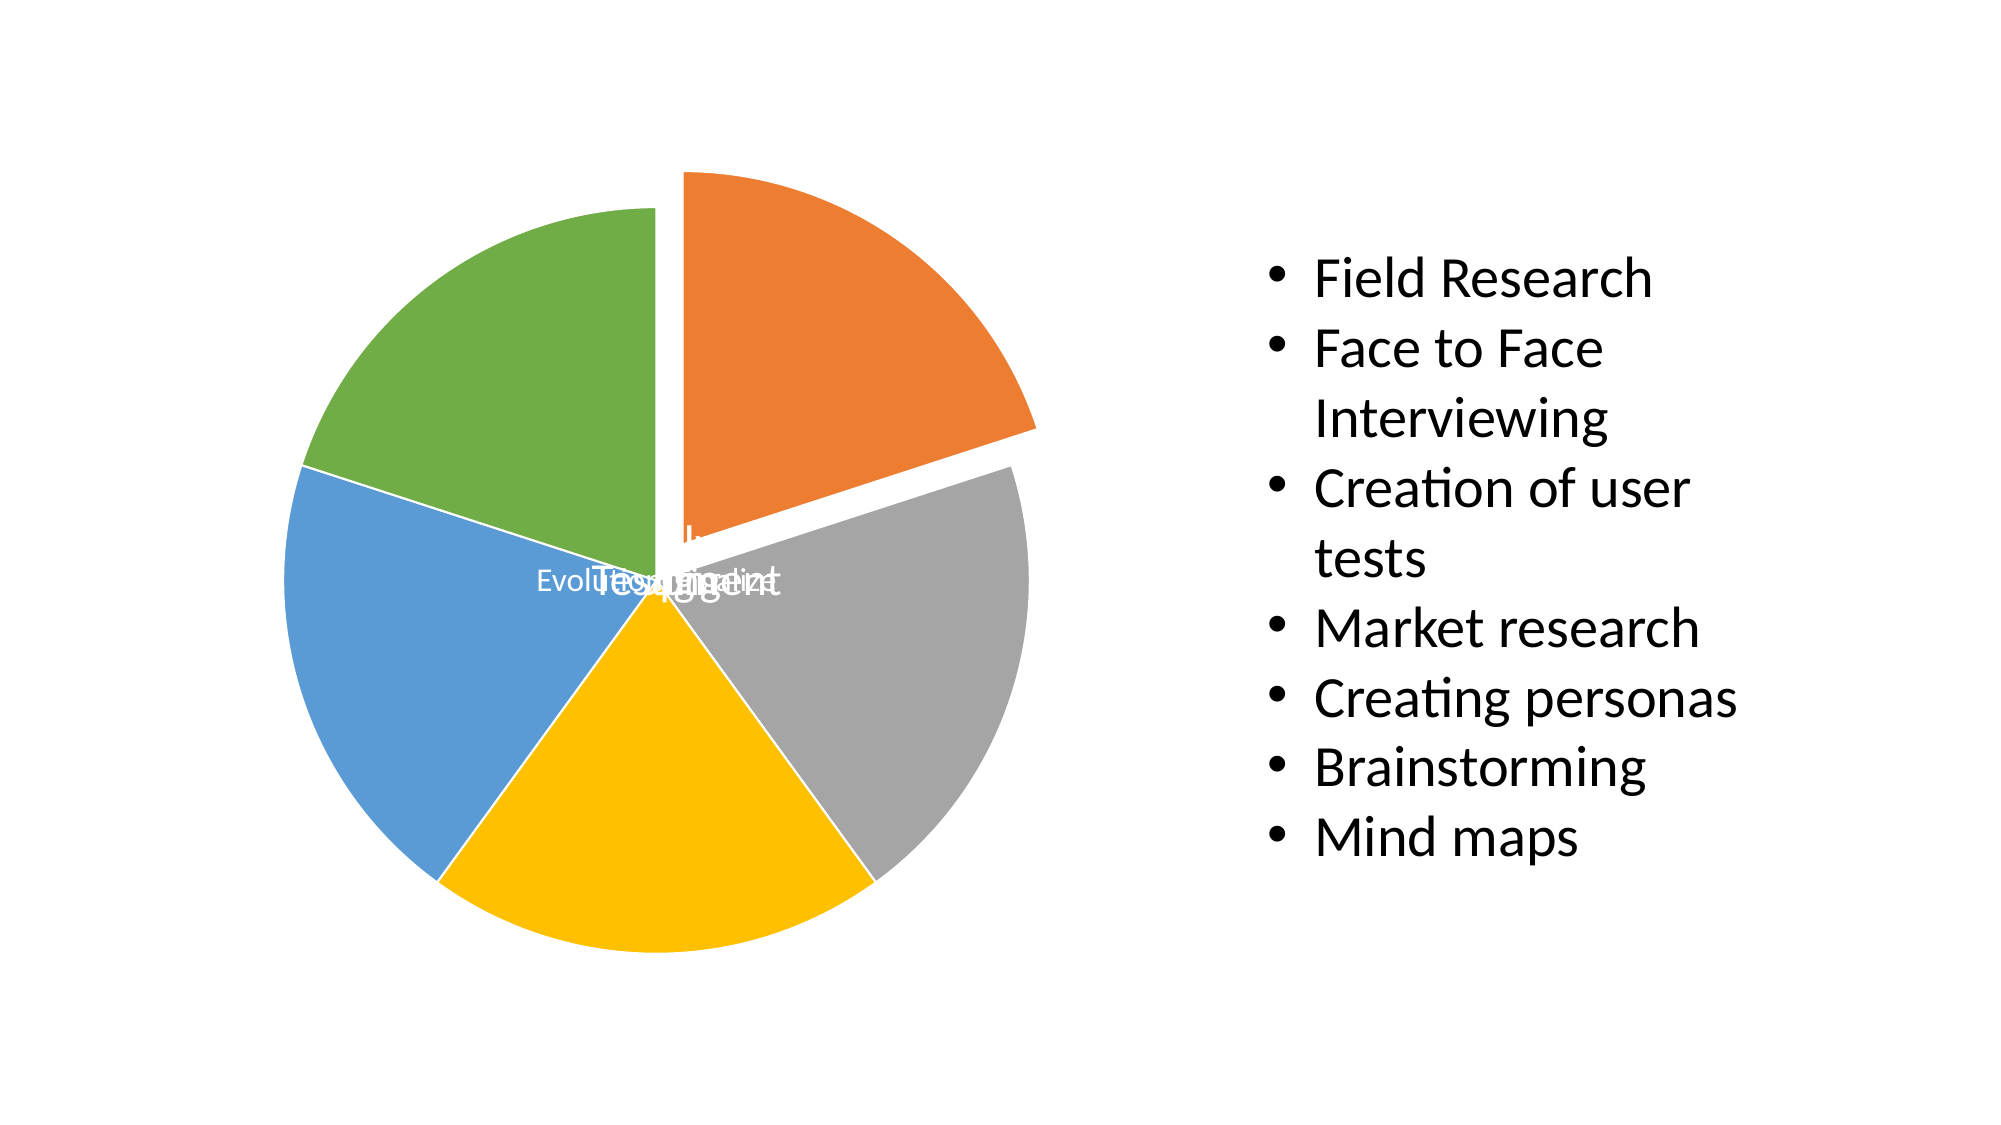

Analyze
Design
Development
Testing
Evolution/Finalize
Field Research
Face to Face Interviewing
Creation of user tests
Market research
Creating personas
Brainstorming
Mind maps